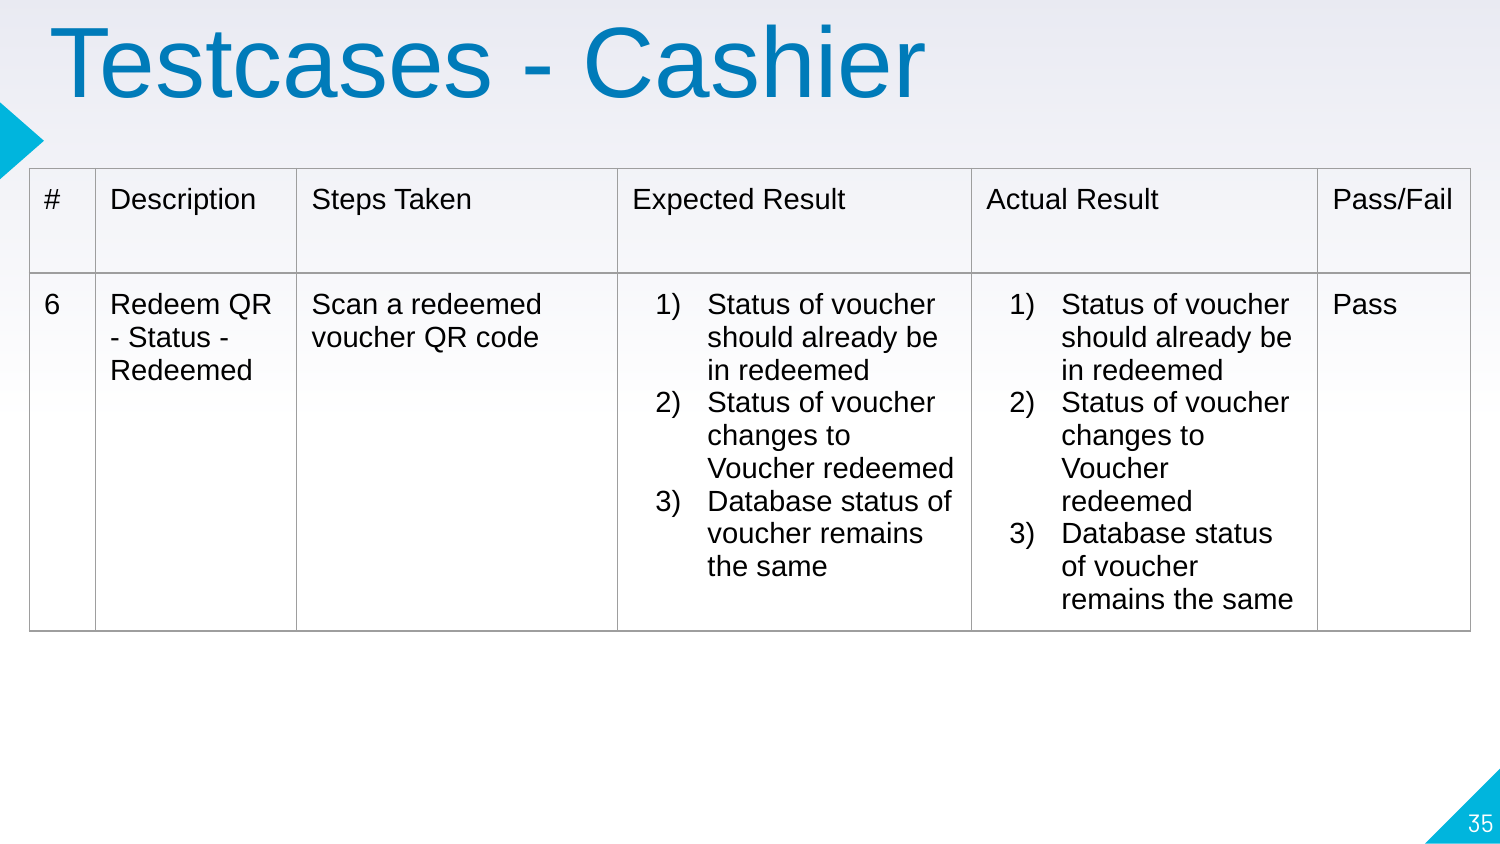

# Testcases - Cashier
| # | Description | Steps Taken | Expected Result | Actual Result | Pass/Fail |
| --- | --- | --- | --- | --- | --- |
| 6 | Redeem QR - Status - Redeemed | Scan a redeemed voucher QR code | Status of voucher should already be in redeemed Status of voucher changes to Voucher redeemed Database status of voucher remains the same | Status of voucher should already be in redeemed Status of voucher changes to Voucher redeemed Database status of voucher remains the same | Pass |
35